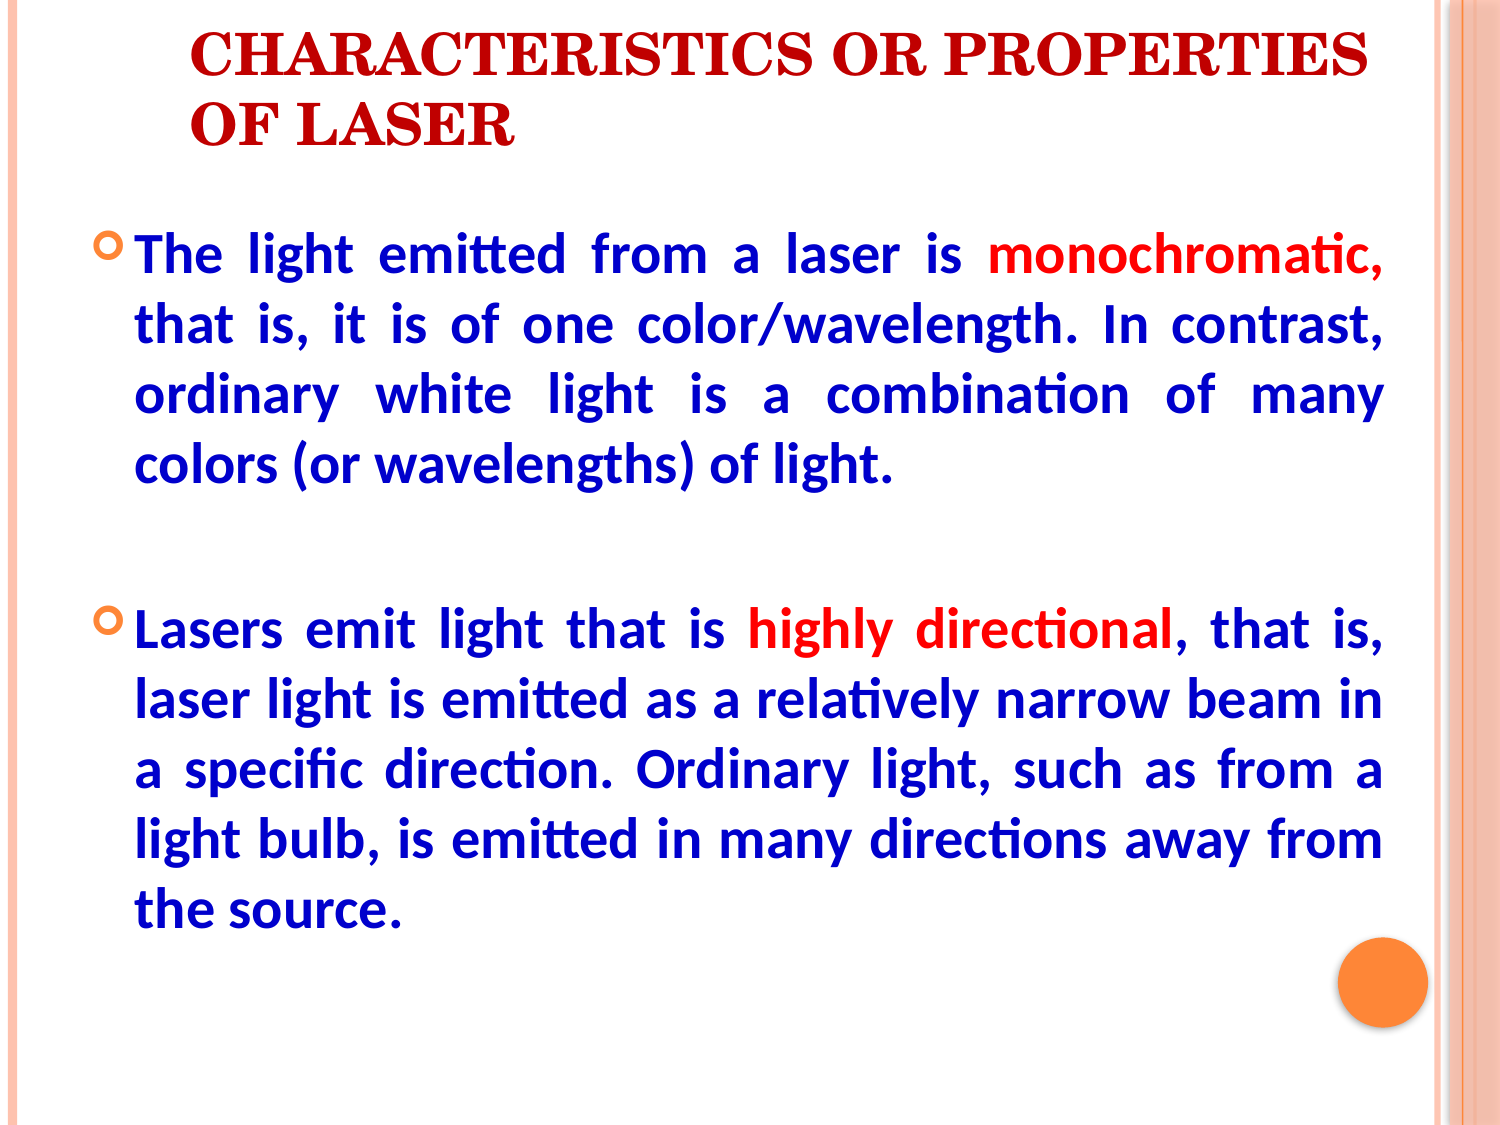

# Characteristics or properties of laser
The light emitted from a laser is monochromatic, that is, it is of one color/wavelength. In contrast, ordinary white light is a combination of many colors (or wavelengths) of light.

Lasers emit light that is highly directional, that is, laser light is emitted as a relatively narrow beam in a specific direction. Ordinary light, such as from a light bulb, is emitted in many directions away from the source.